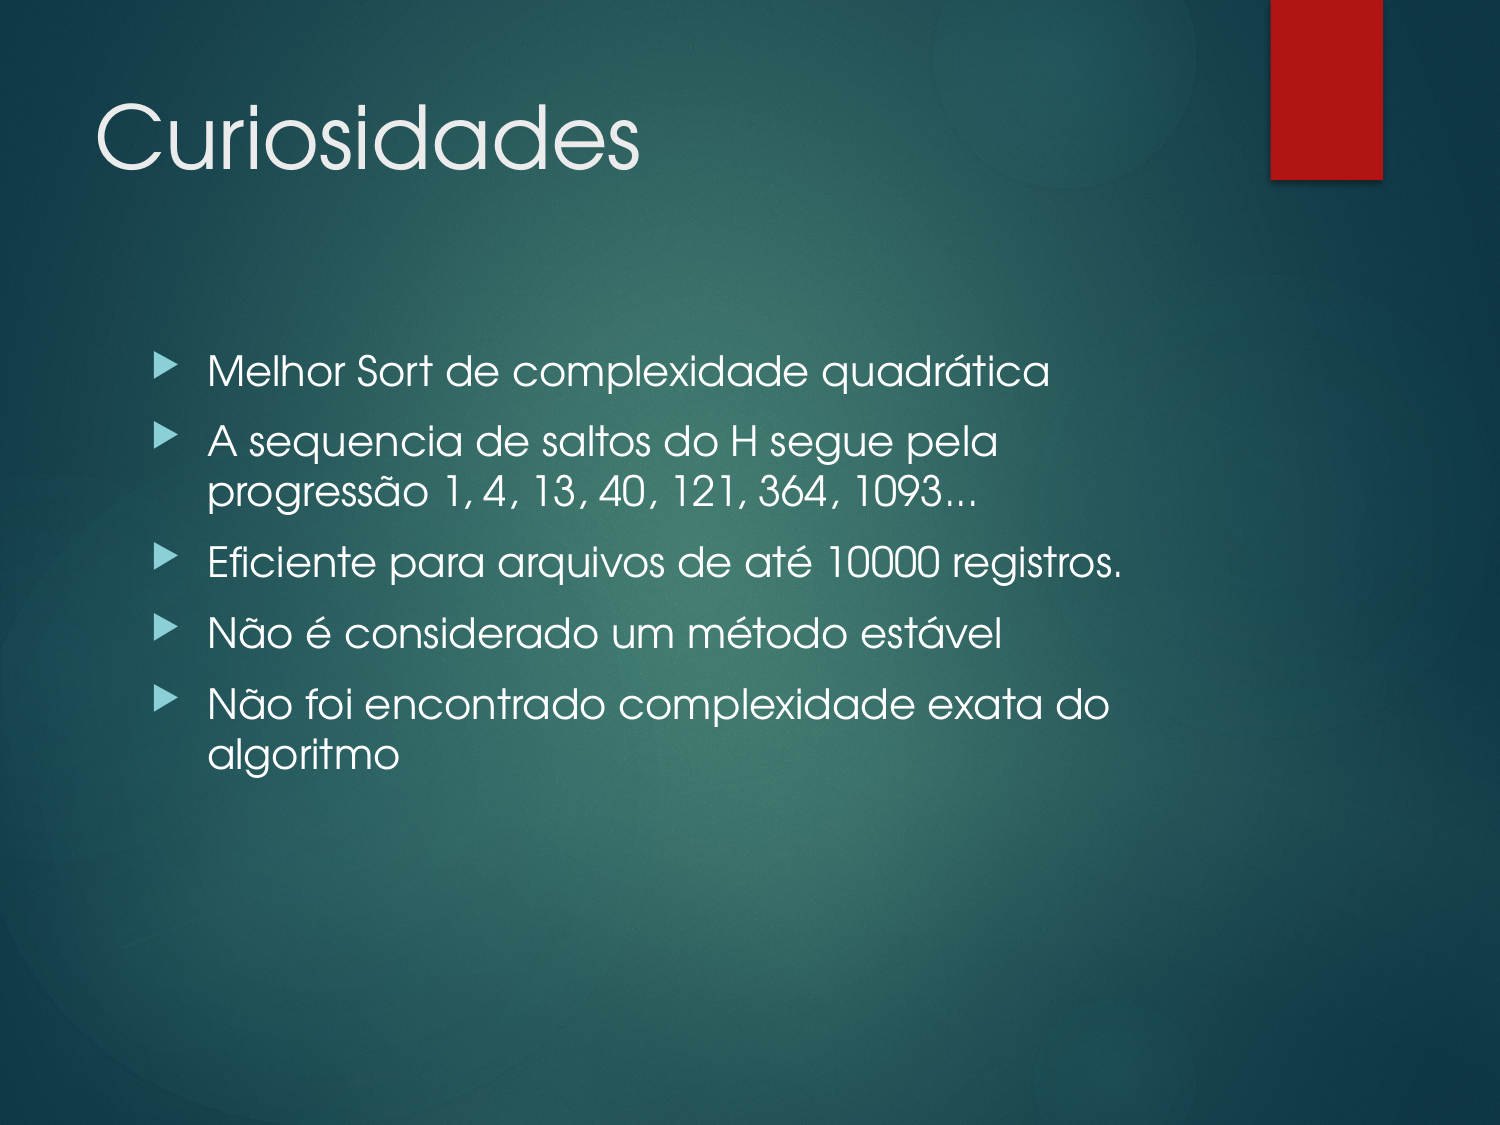

# Curiosidades
Melhor Sort de complexidade quadrática
A sequencia de saltos do H segue pela progressão 1, 4, 13, 40, 121, 364, 1093...
Eficiente para arquivos de até 10000 registros.
Não é considerado um método estável
Não foi encontrado complexidade exata do algoritmo